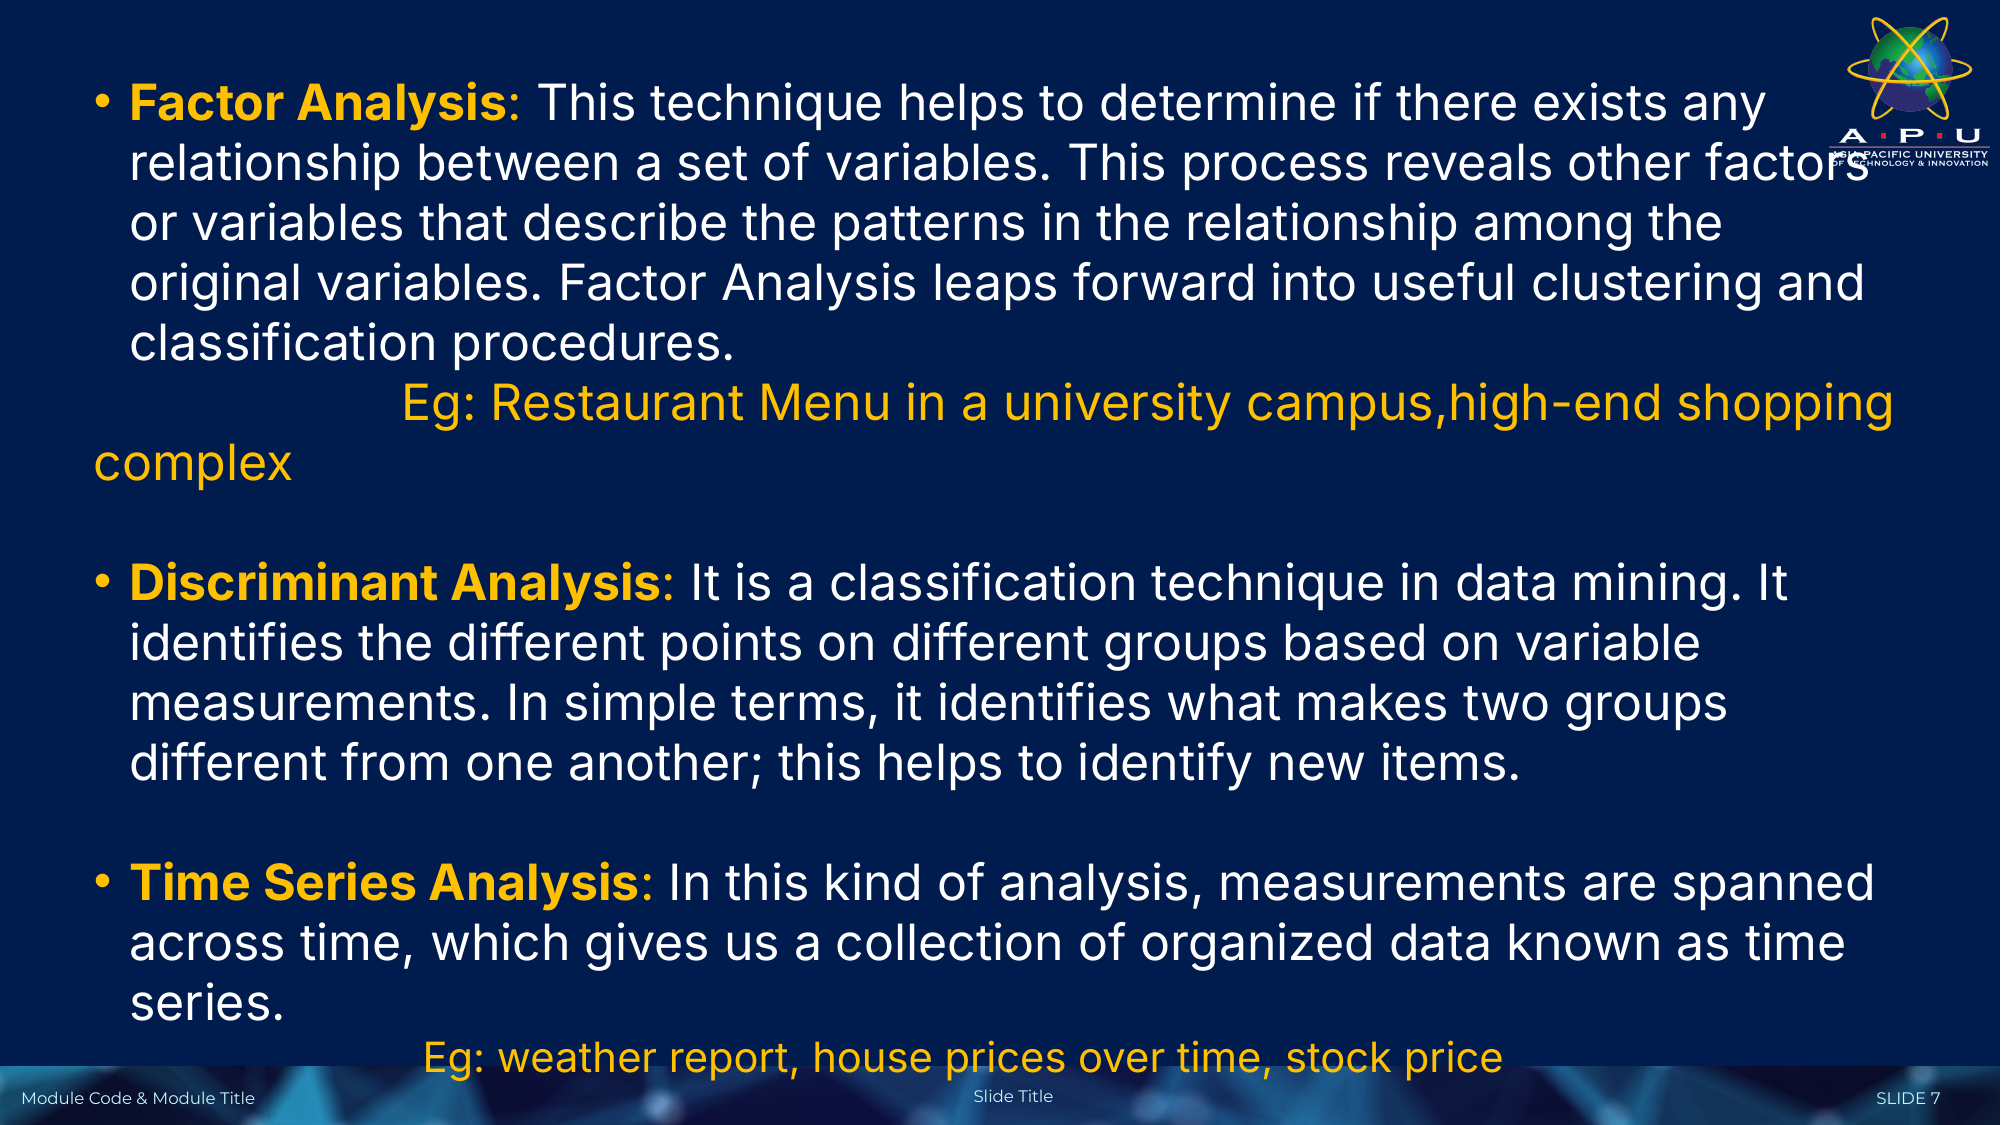

Factor Analysis: This technique helps to determine if there exists any relationship between a set of variables. This process reveals other factors or variables that describe the patterns in the relationship among the original variables. Factor Analysis leaps forward into useful clustering and classification procedures.
                      Eg: Restaurant Menu in a university campus,high-end shopping complex

Discriminant Analysis: It is a classification technique in data mining. It identifies the different points on different groups based on variable measurements. In simple terms, it identifies what makes two groups different from one another; this helps to identify new items.

Time Series Analysis: In this kind of analysis, measurements are spanned across time, which gives us a collection of organized data known as time series.
                            Eg: weather report, house prices over time, stock price